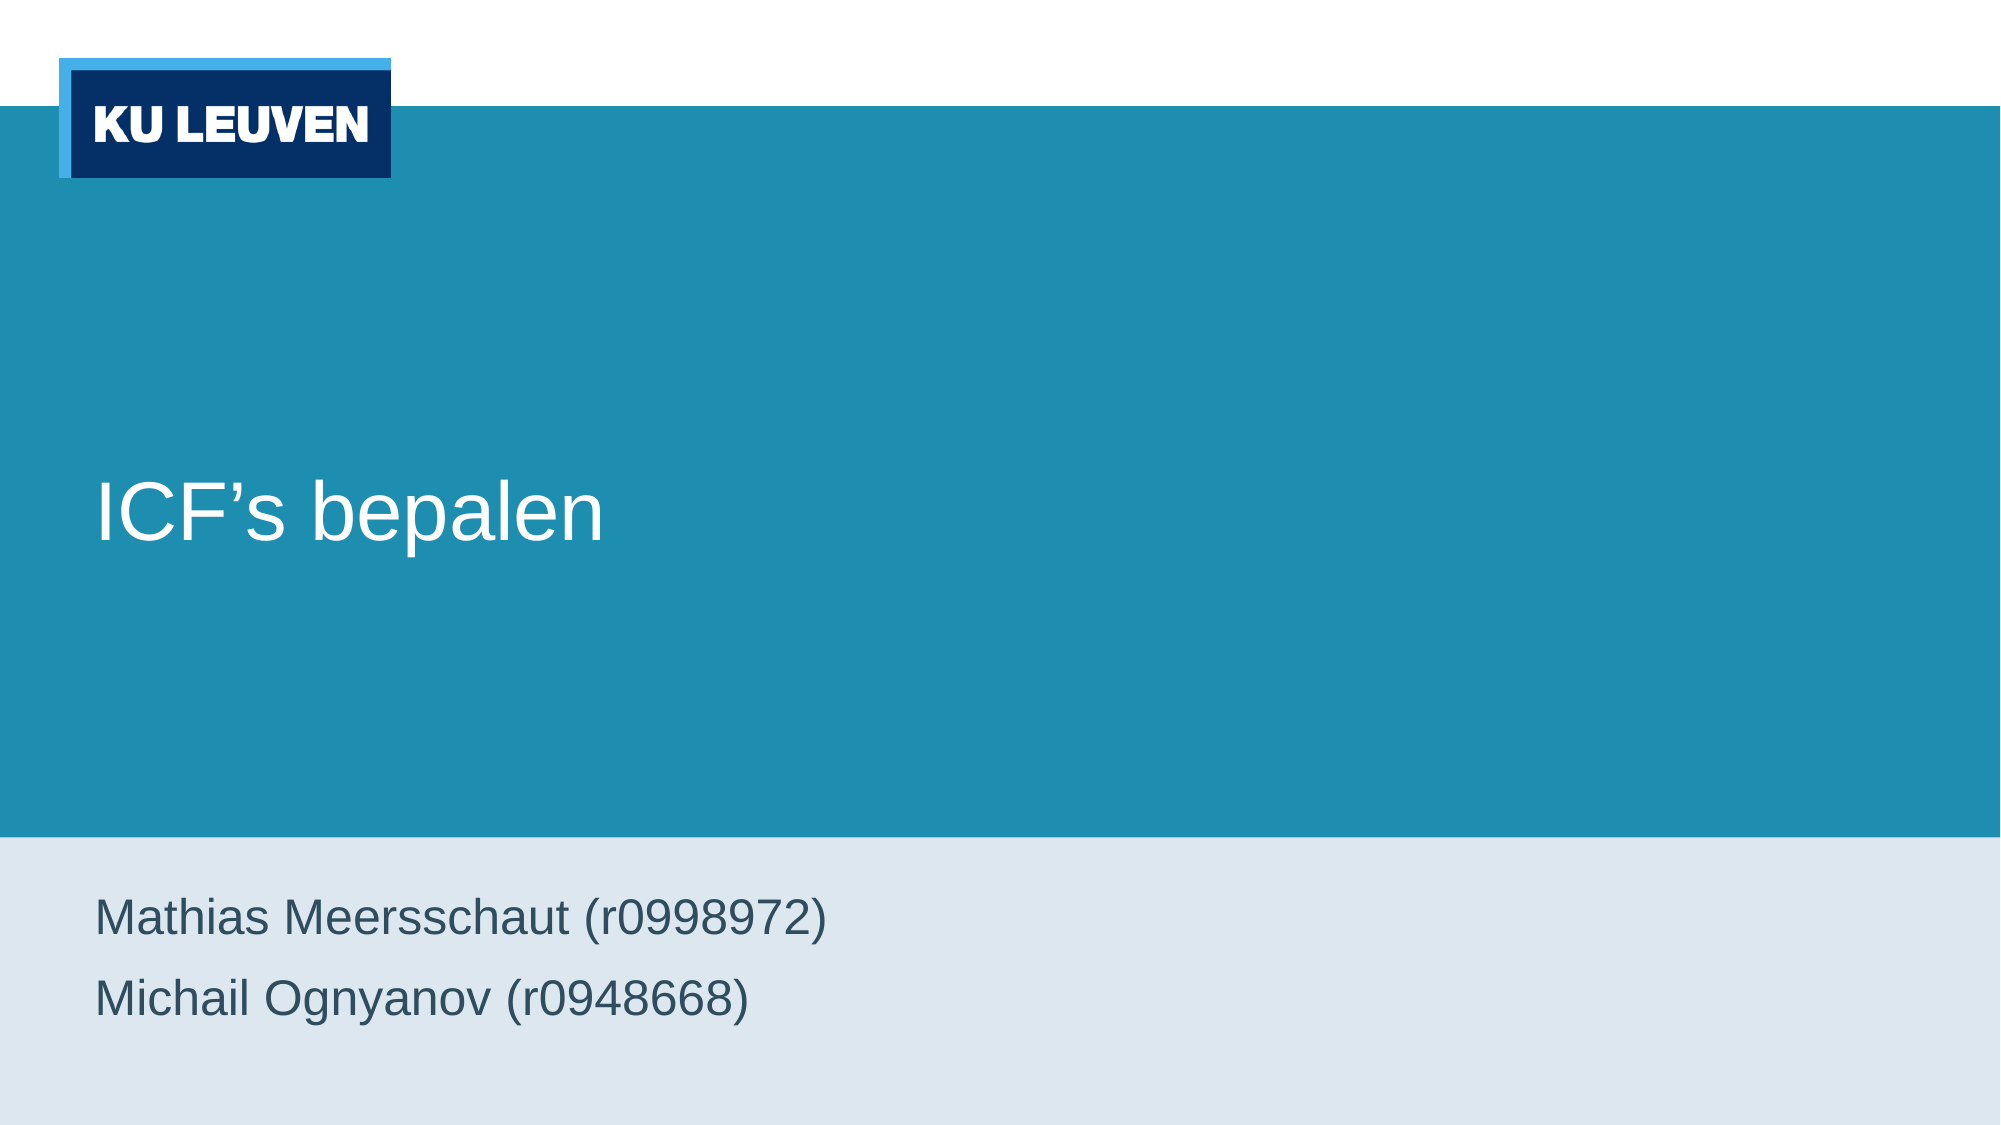

# ICF’s bepalen
Mathias Meersschaut (r0998972)
Michail Ognyanov (r0948668)